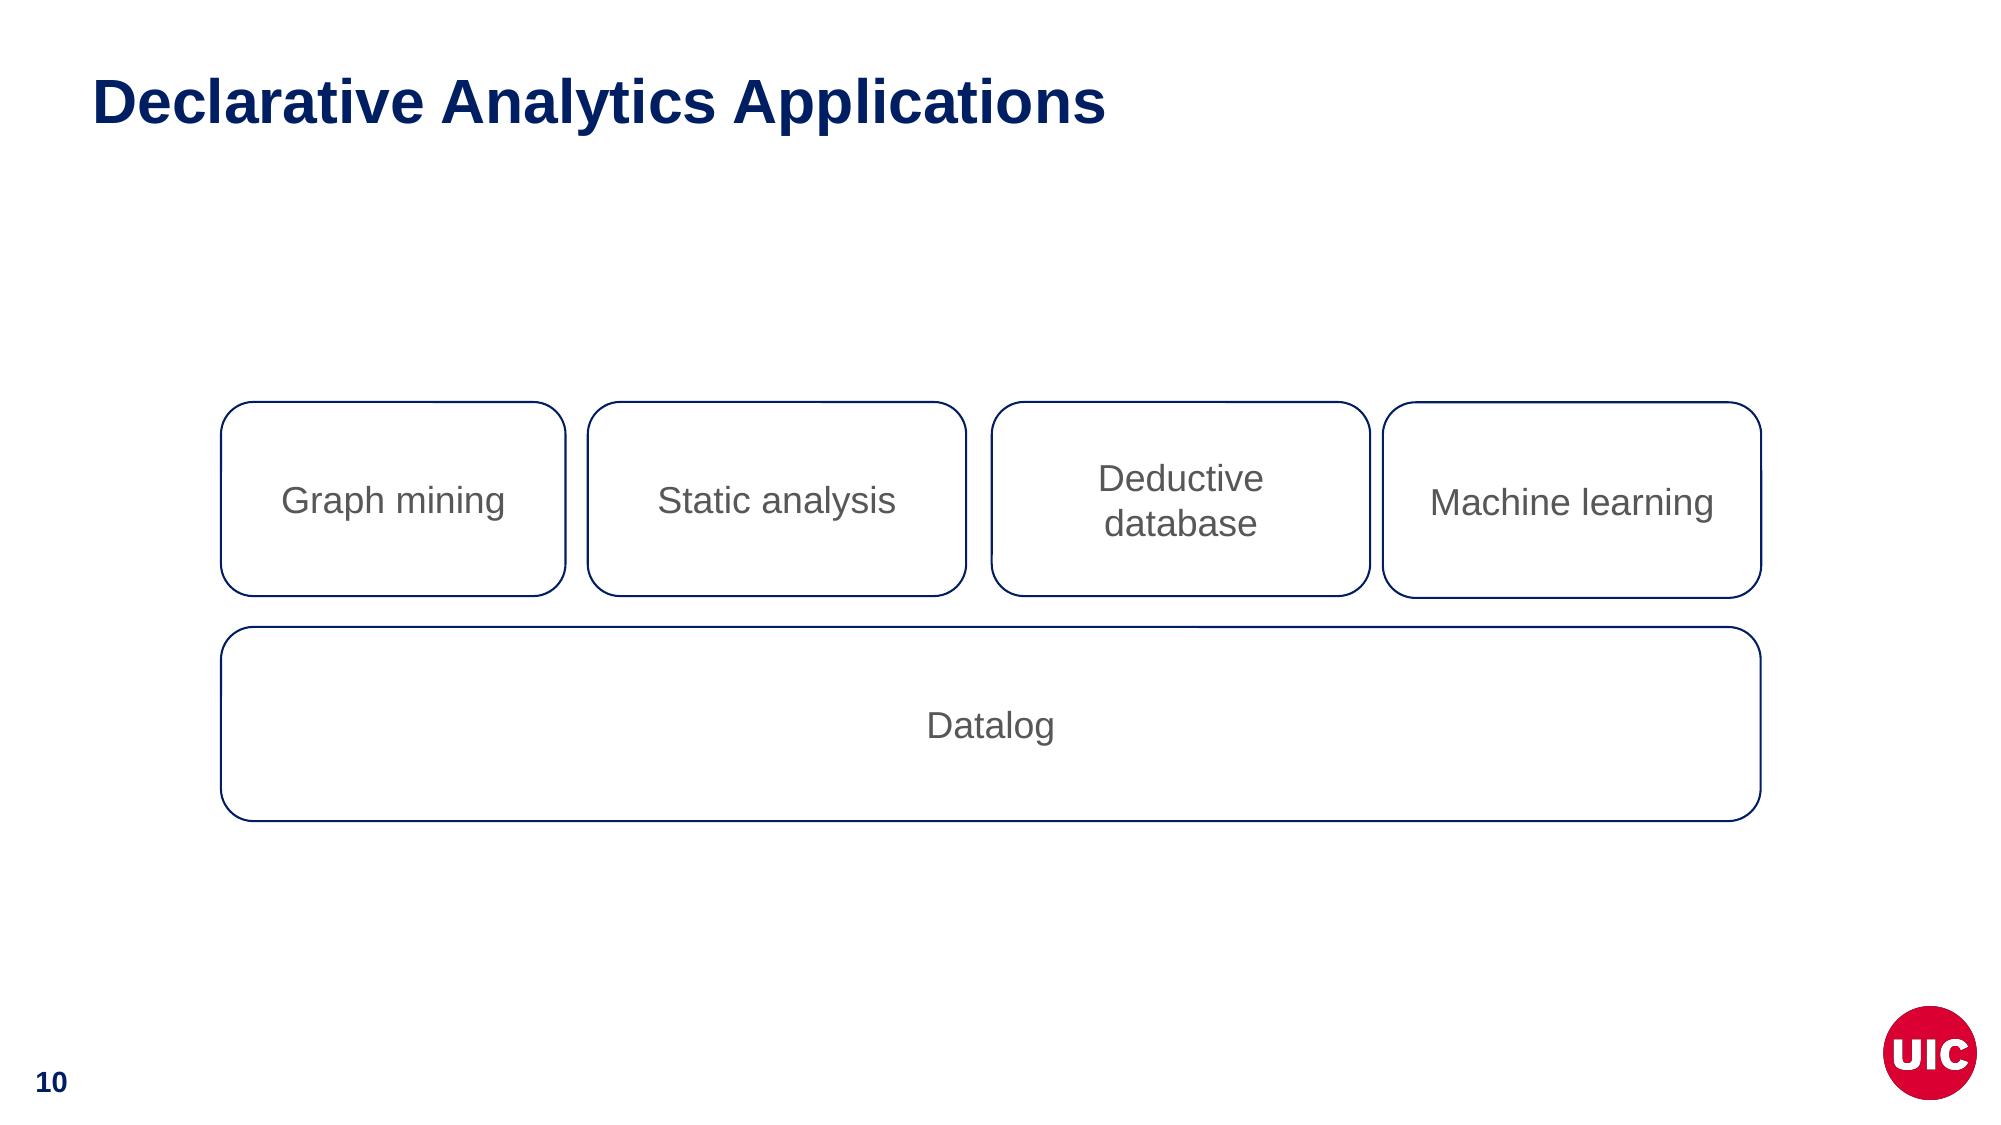

Declarative Analytics Applications
Deductive database
Graph mining
Static analysis
Machine learning
Datalog